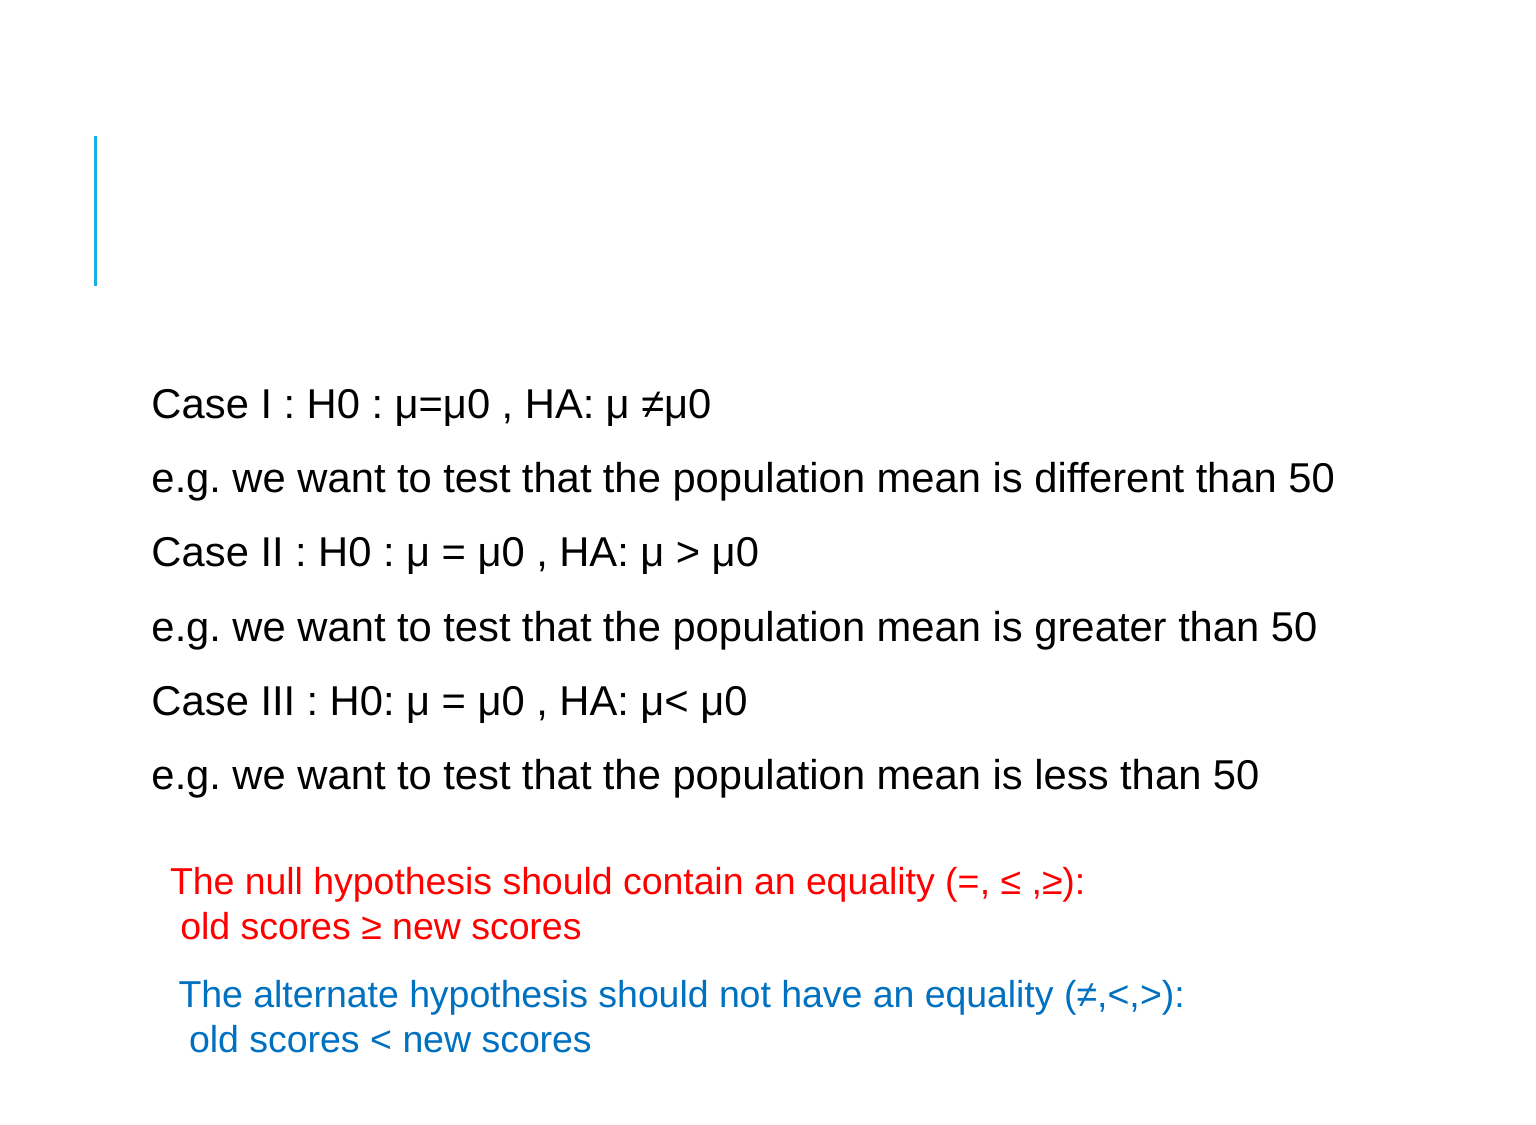

#
Case I : H0 : μ=μ0 , HA: μ ≠μ0
e.g. we want to test that the population mean is different than 50
Case II : H0 : μ = μ0 , HA: μ > μ0
e.g. we want to test that the population mean is greater than 50
Case III : H0: μ = μ0 , HA: μ< μ0
e.g. we want to test that the population mean is less than 50
The null hypothesis should contain an equality (=, ≤ ,≥):
 old scores ≥ new scores
The alternate hypothesis should not have an equality (≠,<,>):
 old scores < new scores